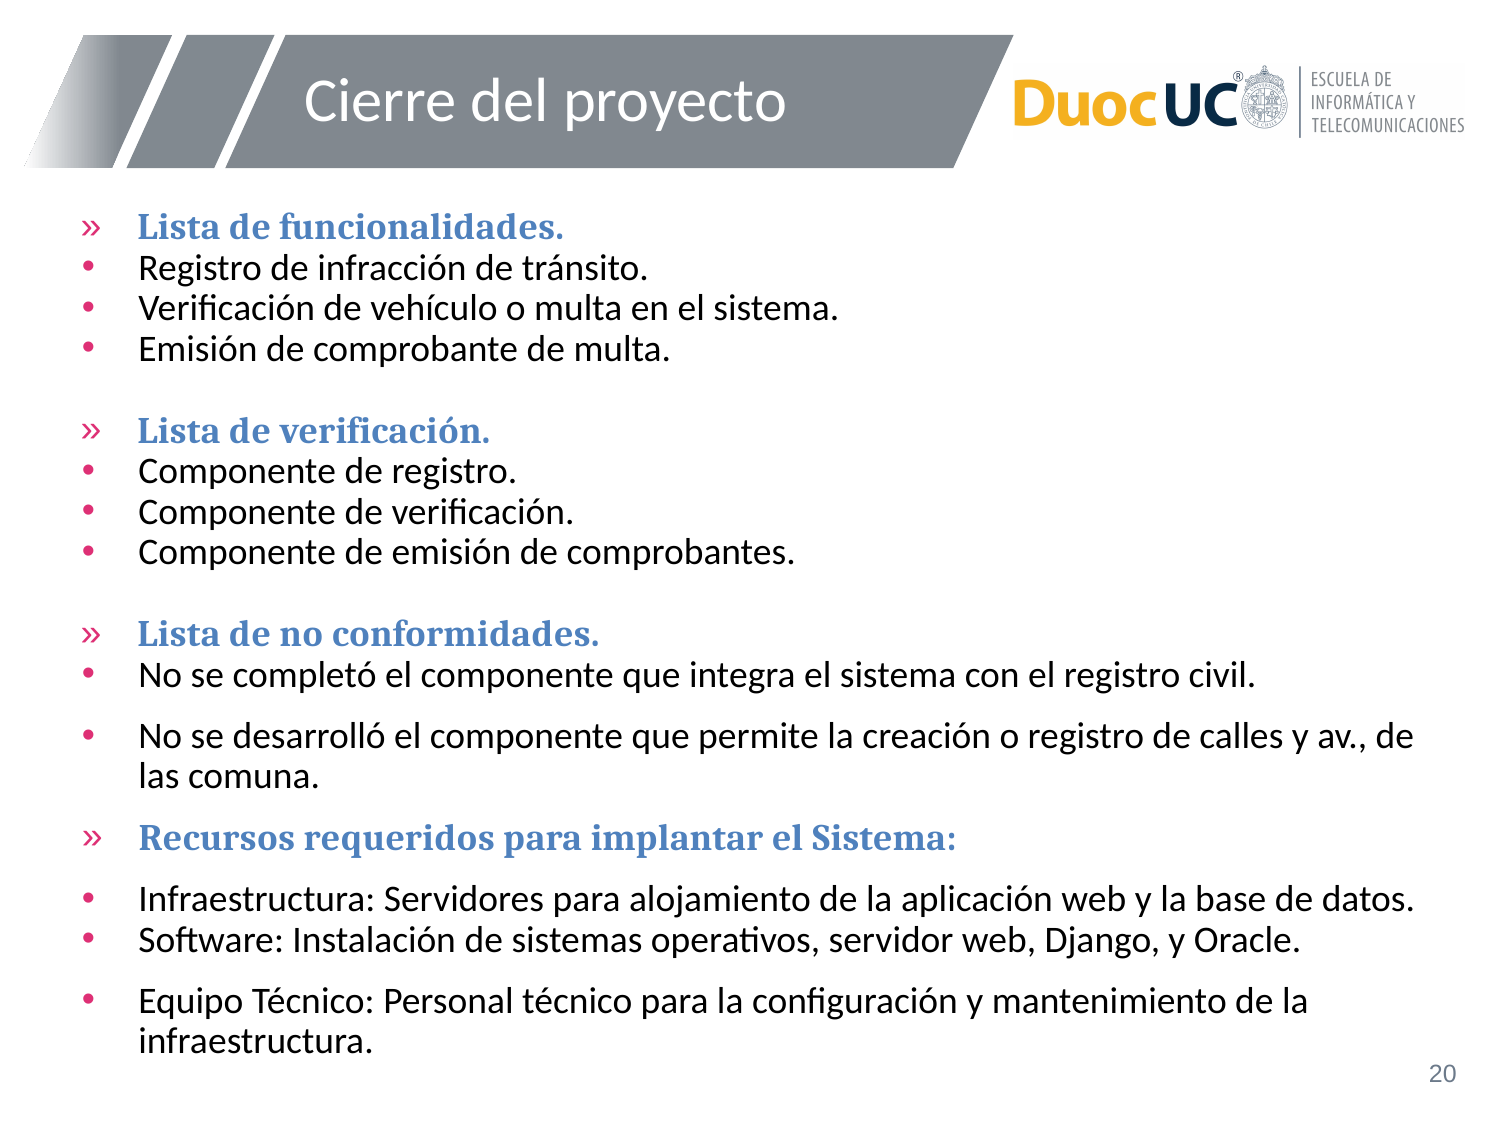

# Cierre del proyecto
Lista de funcionalidades.
Registro de infracción de tránsito.
Verificación de vehículo o multa en el sistema.
Emisión de comprobante de multa.
Lista de verificación.
Componente de registro.
Componente de verificación.
Componente de emisión de comprobantes.
Lista de no conformidades.
No se completó el componente que integra el sistema con el registro civil.
No se desarrolló el componente que permite la creación o registro de calles y av., de las comuna.
Recursos requeridos para implantar el Sistema:
Infraestructura: Servidores para alojamiento de la aplicación web y la base de datos.
Software: Instalación de sistemas operativos, servidor web, Django, y Oracle.
Equipo Técnico: Personal técnico para la configuración y mantenimiento de la infraestructura.